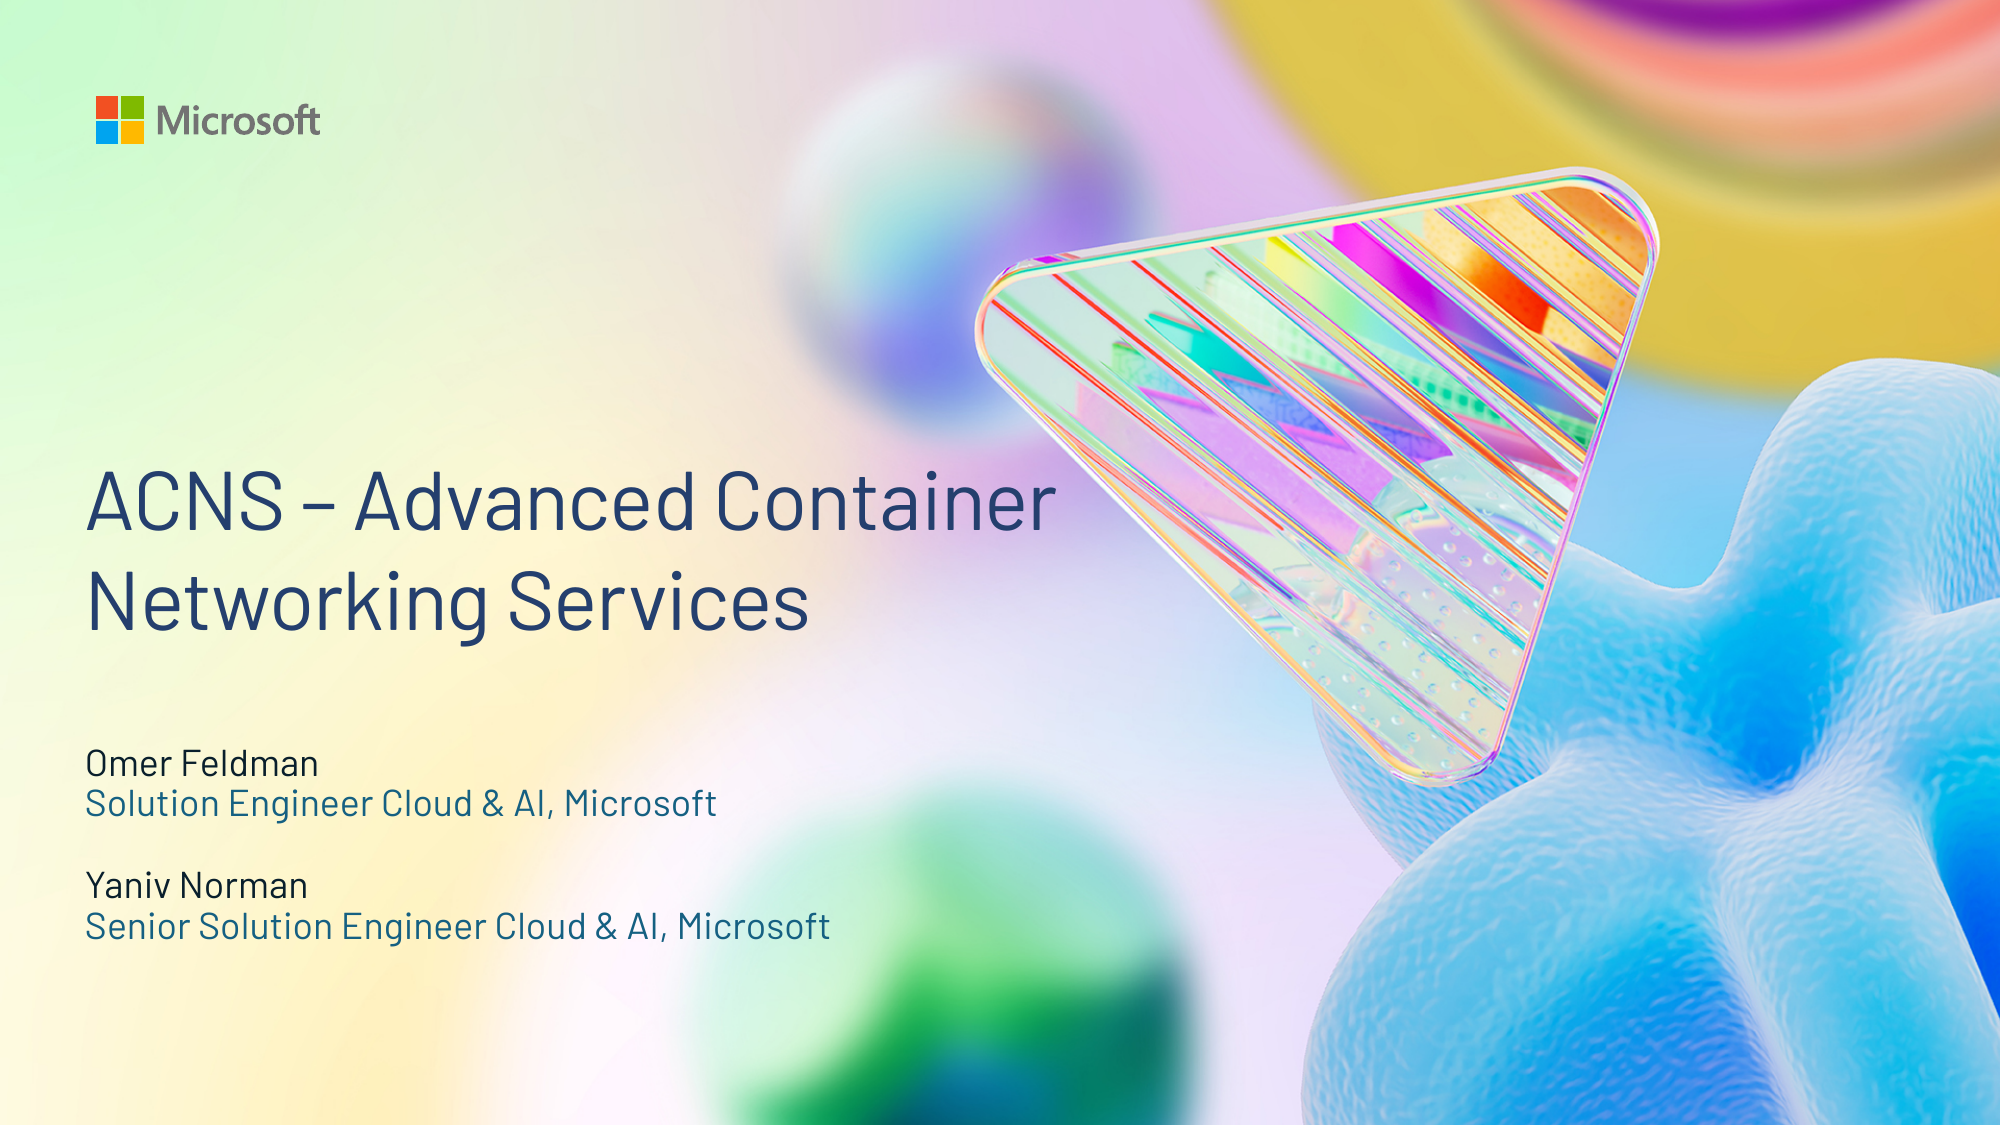

# ACNS – Advanced Container Networking Services
Omer Feldman
Solution Engineer Cloud & AI, Microsoft

Yaniv Norman
Senior Solution Engineer Cloud & AI, Microsoft